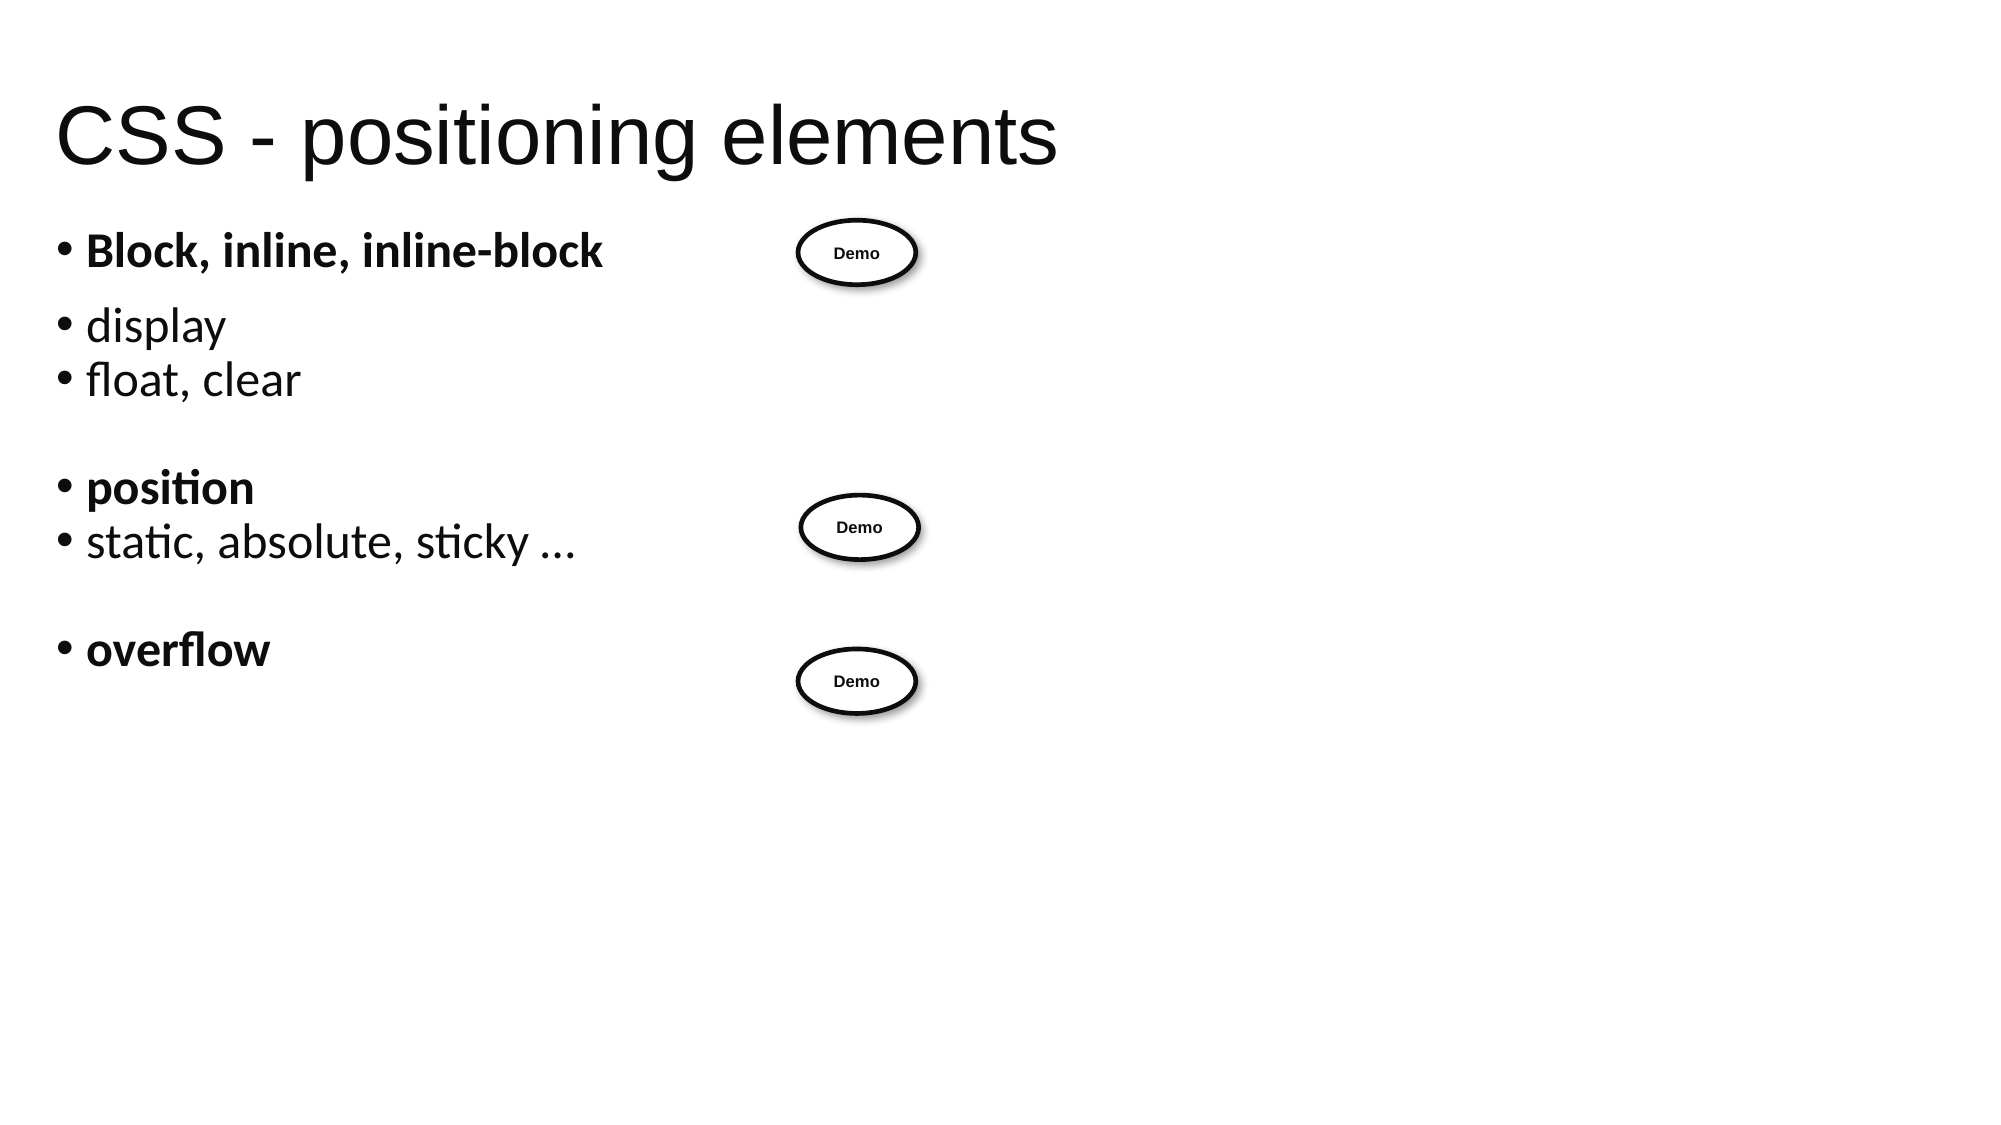

# CSS - positioning elements
Demo
Block, inline, inline-block
display
float, clear

position
static, absolute, sticky …

overflow

Demo
Demo